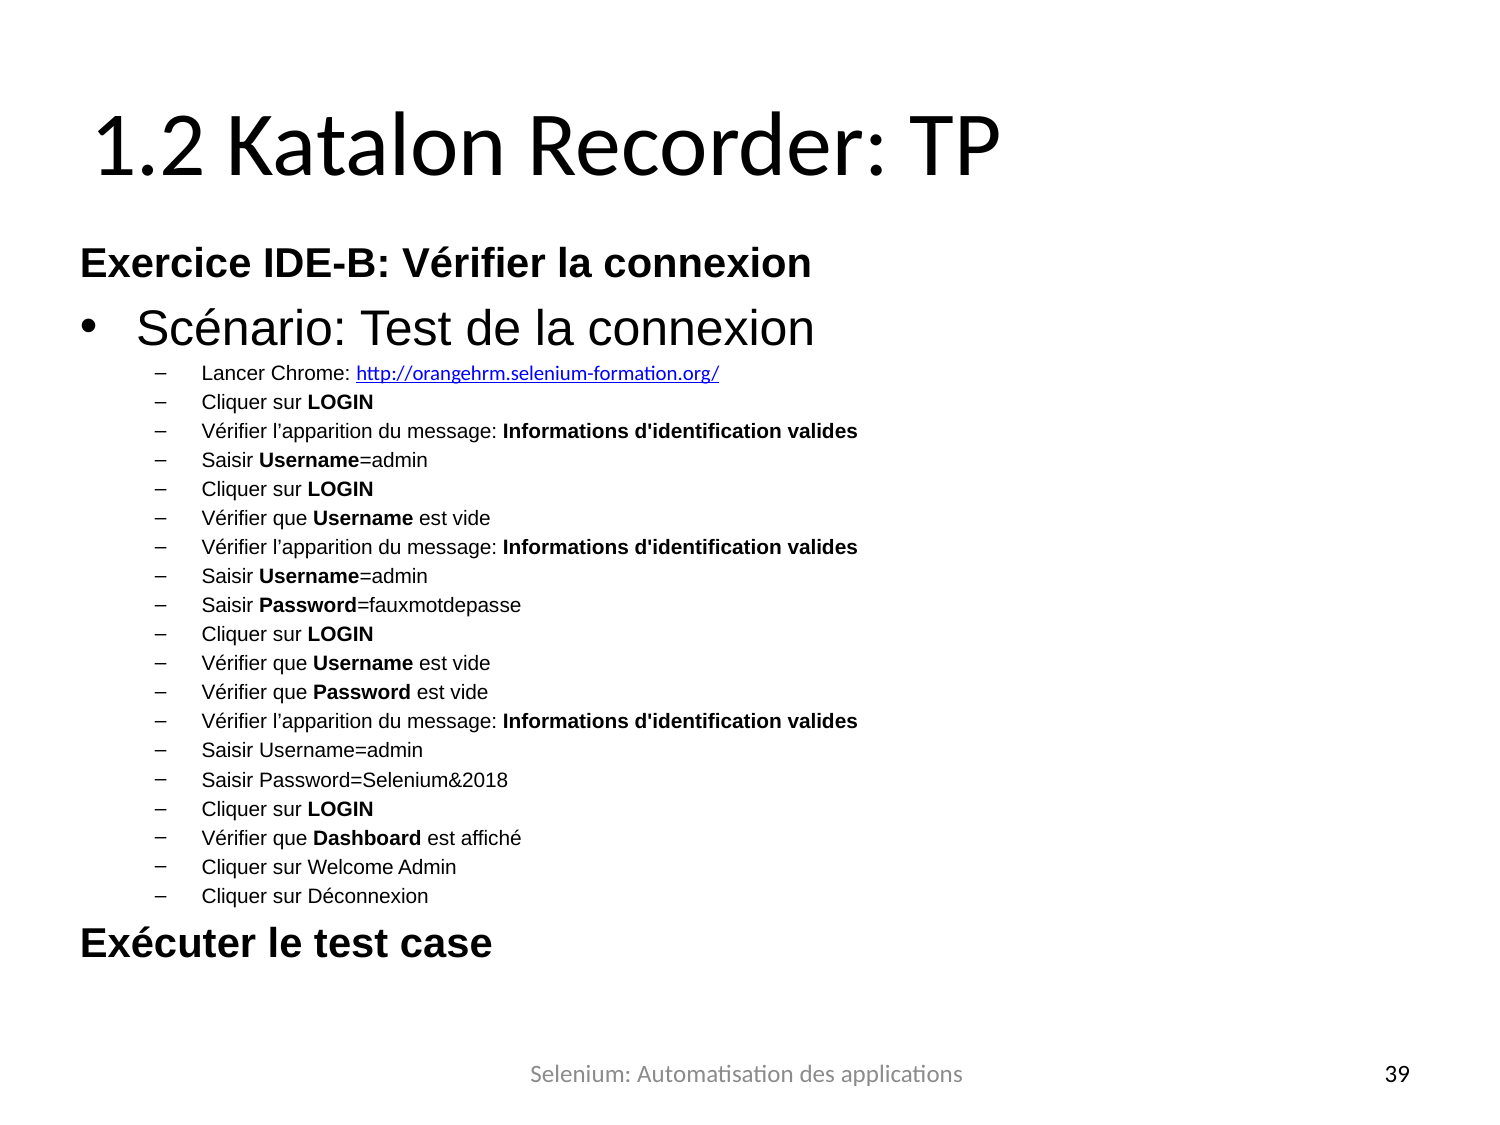

# 1.2 Katalon Recorder: TP
Exercice IDE-B: Vérifier la connexion
Scénario: Test de la connexion
Lancer Chrome: http://orangehrm.selenium-formation.org/
Cliquer sur LOGIN
Vérifier l’apparition du message: Informations d'identification valides
Saisir Username=admin
Cliquer sur LOGIN
Vérifier que Username est vide
Vérifier l’apparition du message: Informations d'identification valides
Saisir Username=admin
Saisir Password=fauxmotdepasse
Cliquer sur LOGIN
Vérifier que Username est vide
Vérifier que Password est vide
Vérifier l’apparition du message: Informations d'identification valides
Saisir Username=admin
Saisir Password=Selenium&2018
Cliquer sur LOGIN
Vérifier que Dashboard est affiché
Cliquer sur Welcome Admin
Cliquer sur Déconnexion
Exécuter le test case

Selenium: Automatisation des applications
39